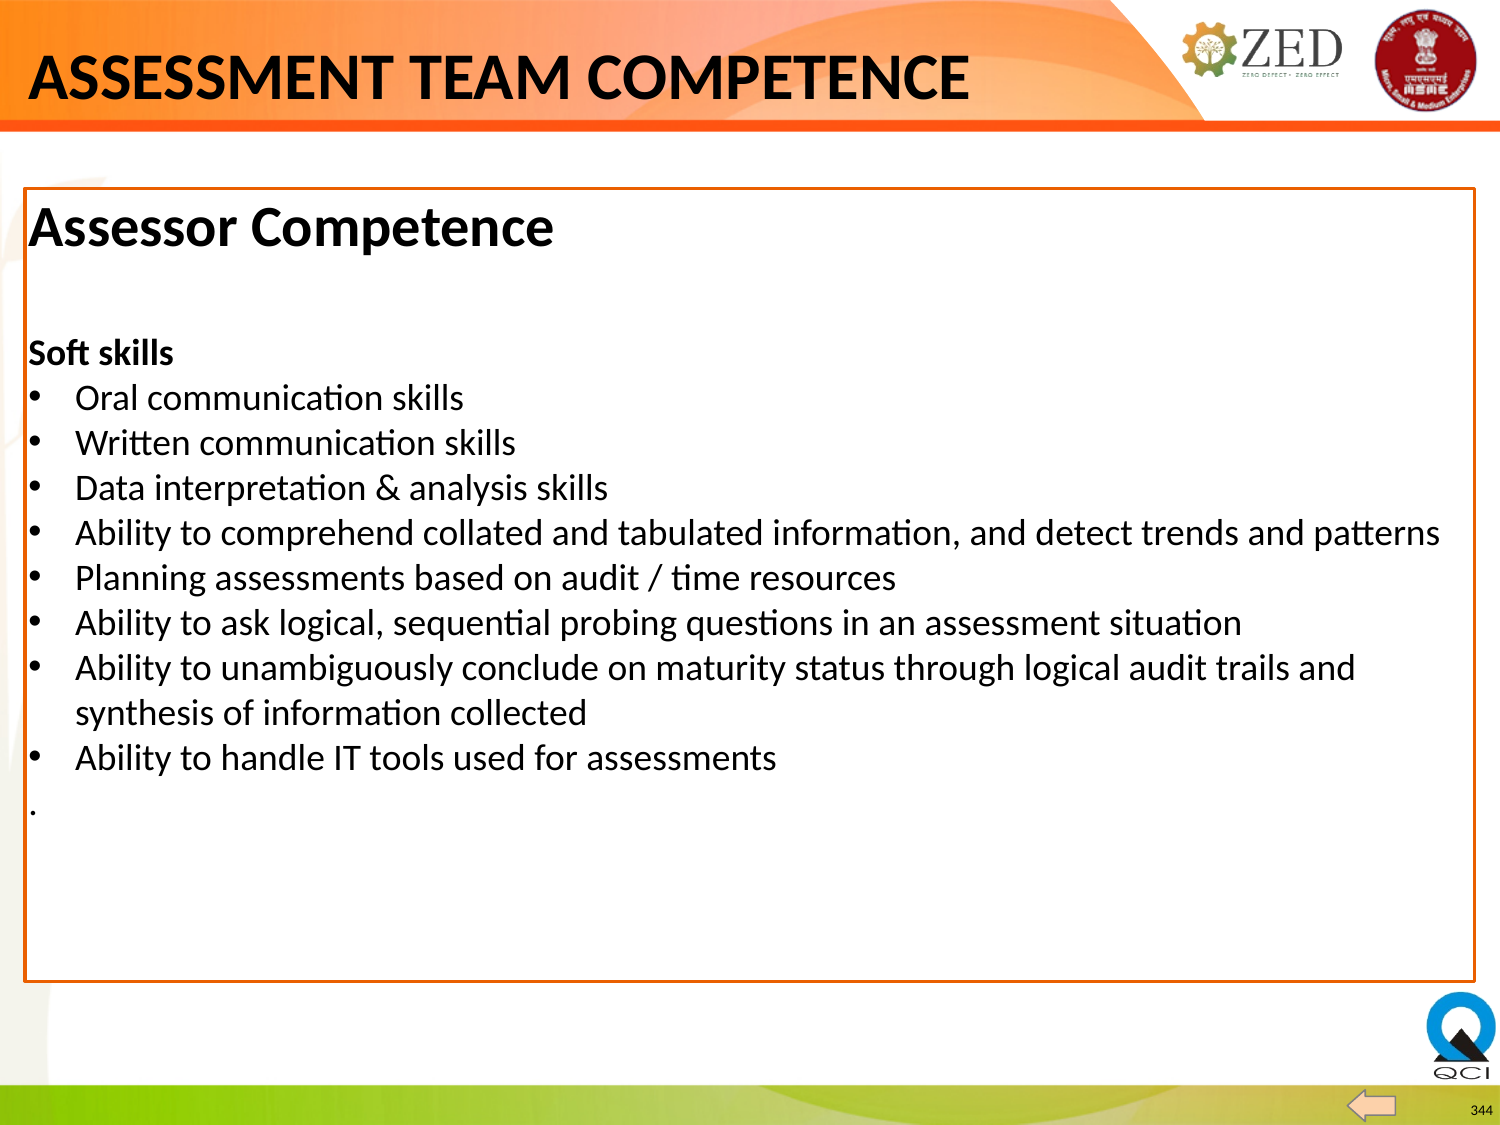

# ASSESSMENT TEAM COMPETENCE

Assessor Competence

Soft skills
Oral communication skills
Written communication skills
Data interpretation & analysis skills
Ability to comprehend collated and tabulated information, and detect trends and patterns
Planning assessments based on audit / time resources
Ability to ask logical, sequential probing questions in an assessment situation
Ability to unambiguously conclude on maturity status through logical audit trails and synthesis of information collected
Ability to handle IT tools used for assessments
.